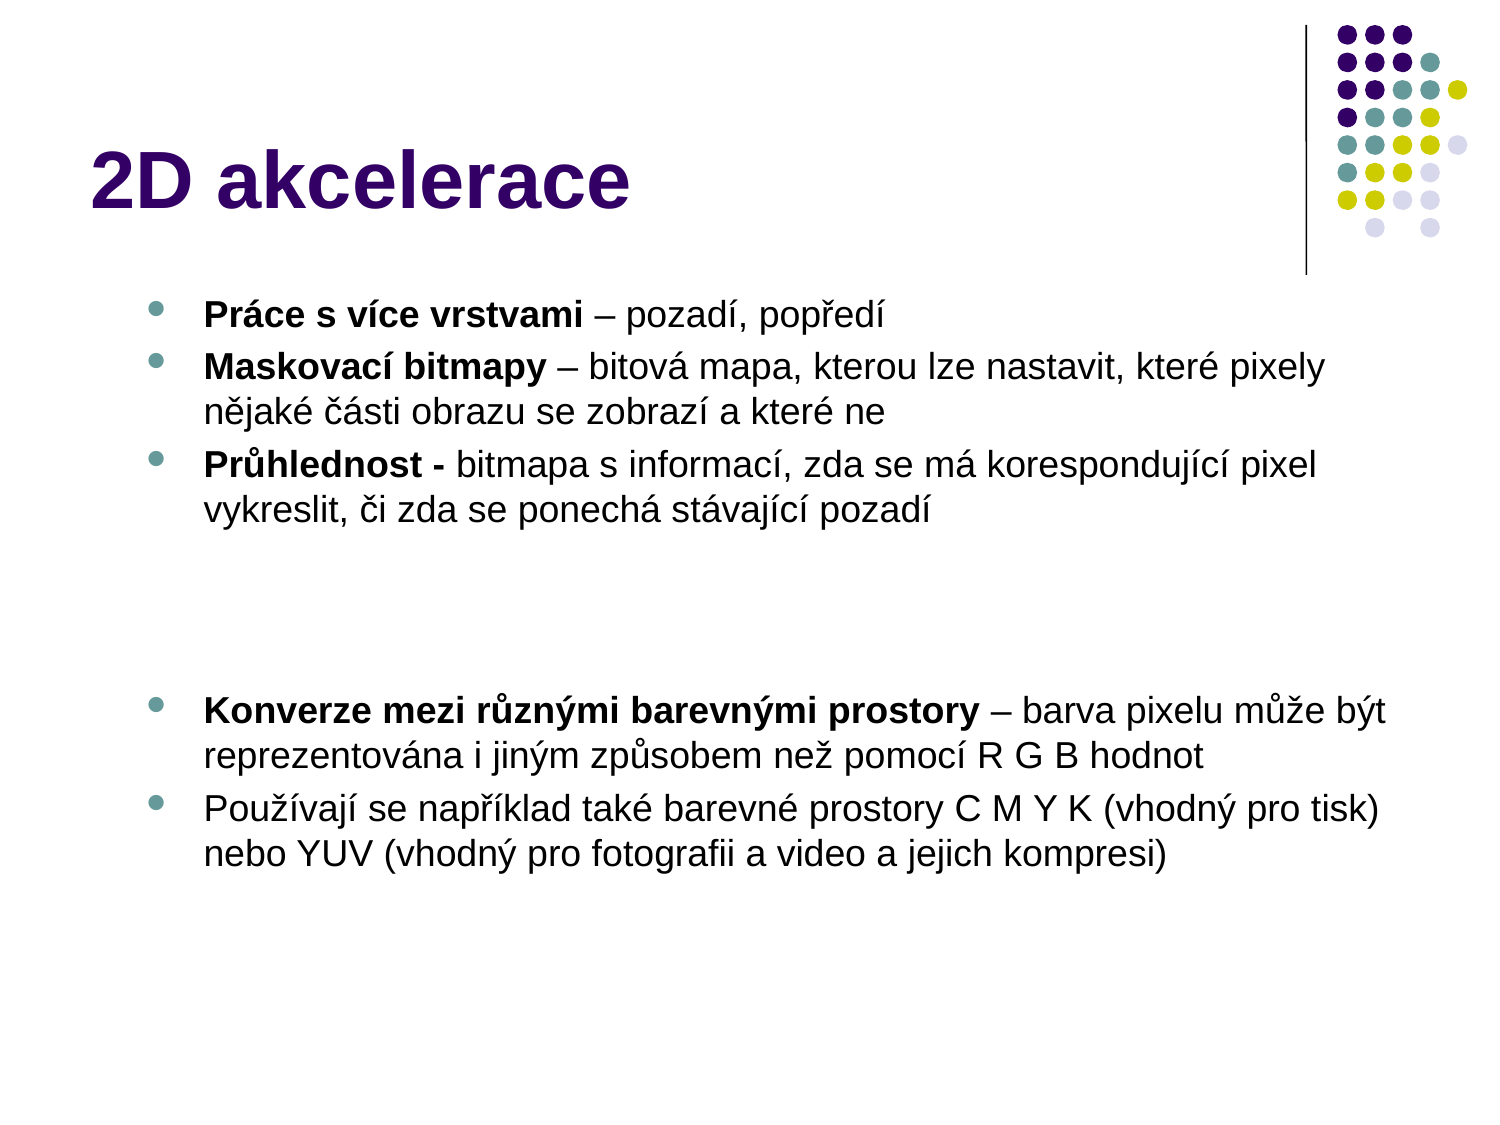

# 2D akcelerace
Práce s více vrstvami – pozadí, popředí
Maskovací bitmapy – bitová mapa, kterou lze nastavit, které pixely nějaké části obrazu se zobrazí a které ne
Průhlednost - bitmapa s informací, zda se má korespondující pixel vykreslit, či zda se ponechá stávající pozadí

Konverze mezi různými barevnými prostory – barva pixelu může být reprezentována i jiným způsobem než pomocí R G B hodnot
Používají se například také barevné prostory C M Y K (vhodný pro tisk) nebo YUV (vhodný pro fotografii a video a jejich kompresi)